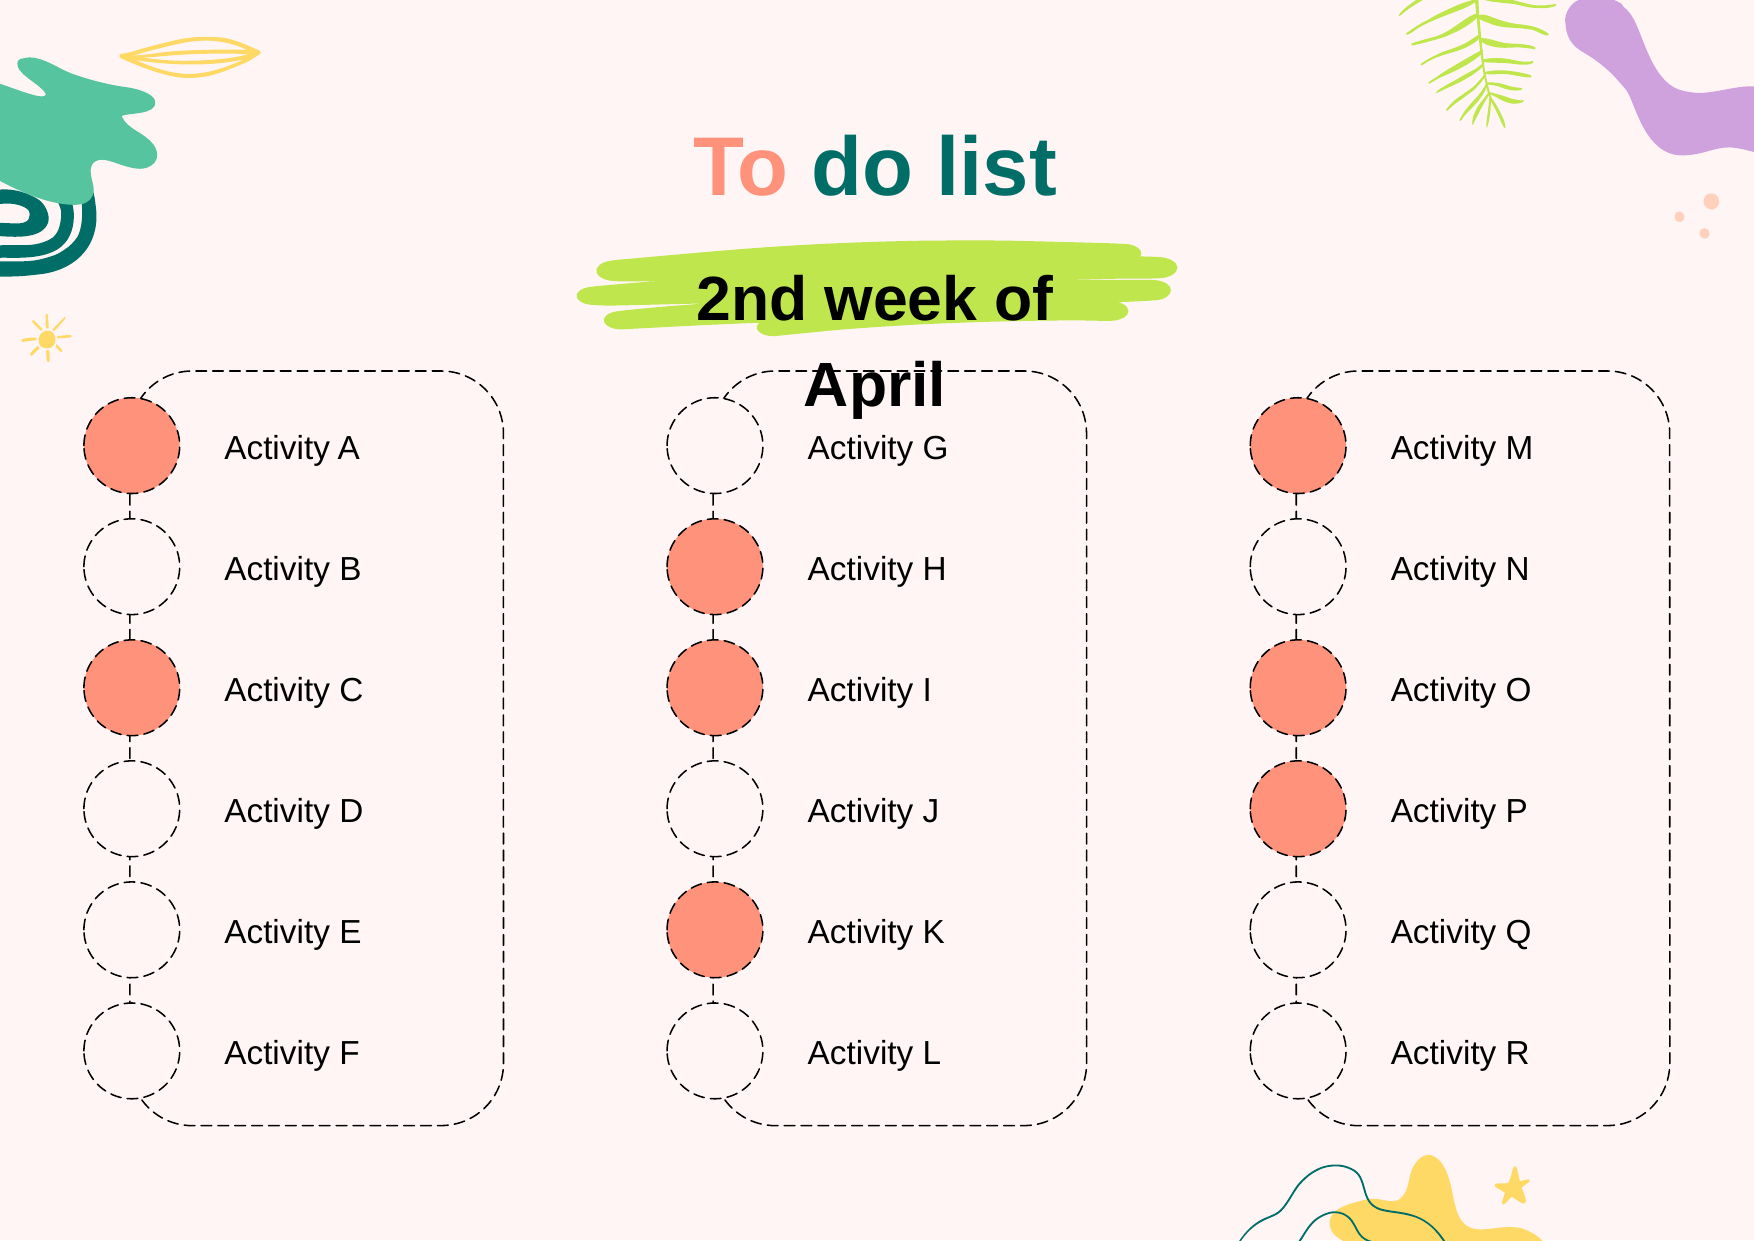

# To do list
2nd week of April

Activity A
Activity G
Activity M

Activity B
Activity H
Activity N

Activity C
Activity I
Activity O

Activity D
Activity J
Activity P

Activity E
Activity K
Activity Q

Activity F
Activity L
Activity R